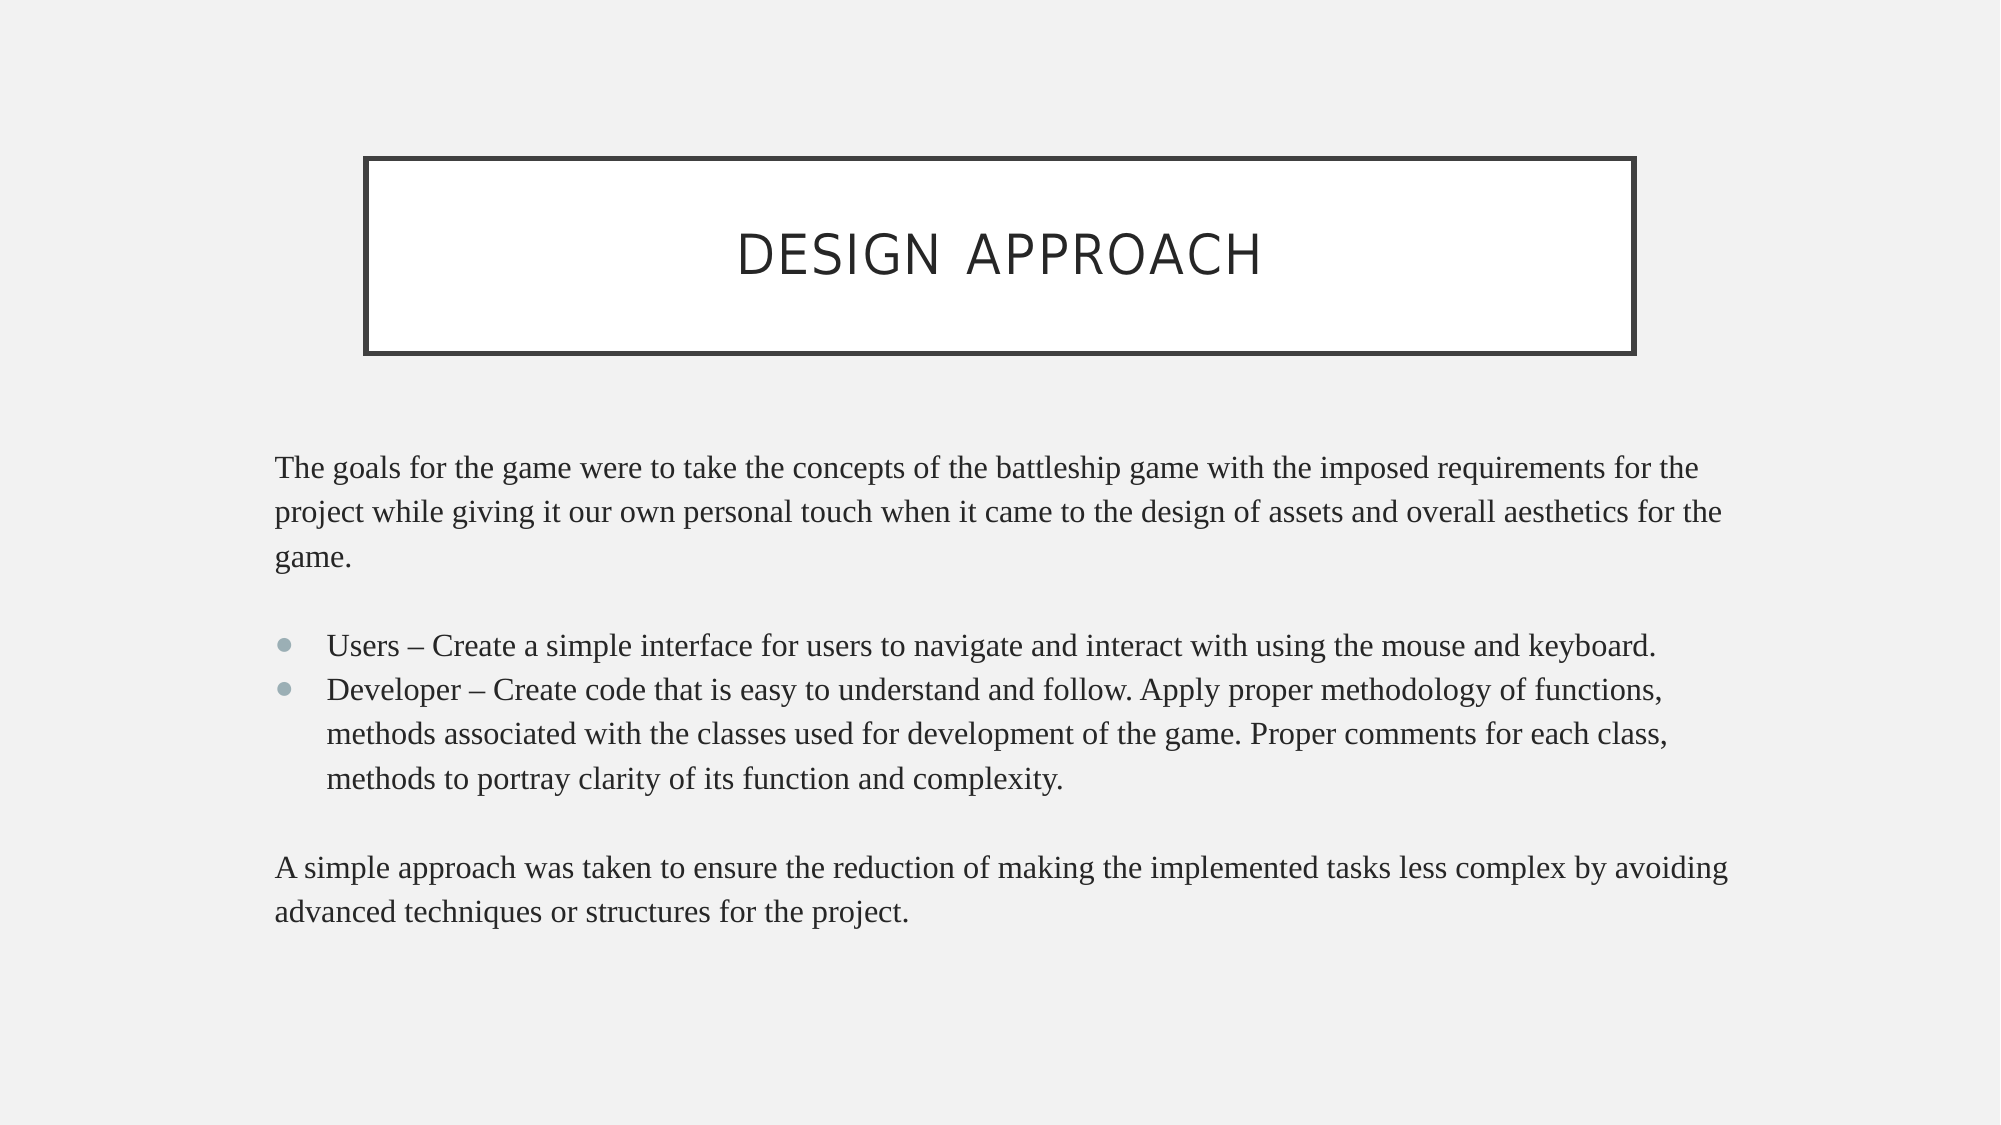

# Design Approach
The goals for the game were to take the concepts of the battleship game with the imposed requirements for the project while giving it our own personal touch when it came to the design of assets and overall aesthetics for the game.

Users – Create a simple interface for users to navigate and interact with using the mouse and keyboard.
Developer – Create code that is easy to understand and follow. Apply proper methodology of functions, methods associated with the classes used for development of the game. Proper comments for each class, methods to portray clarity of its function and complexity.

A simple approach was taken to ensure the reduction of making the implemented tasks less complex by avoiding  advanced techniques or structures for the project.